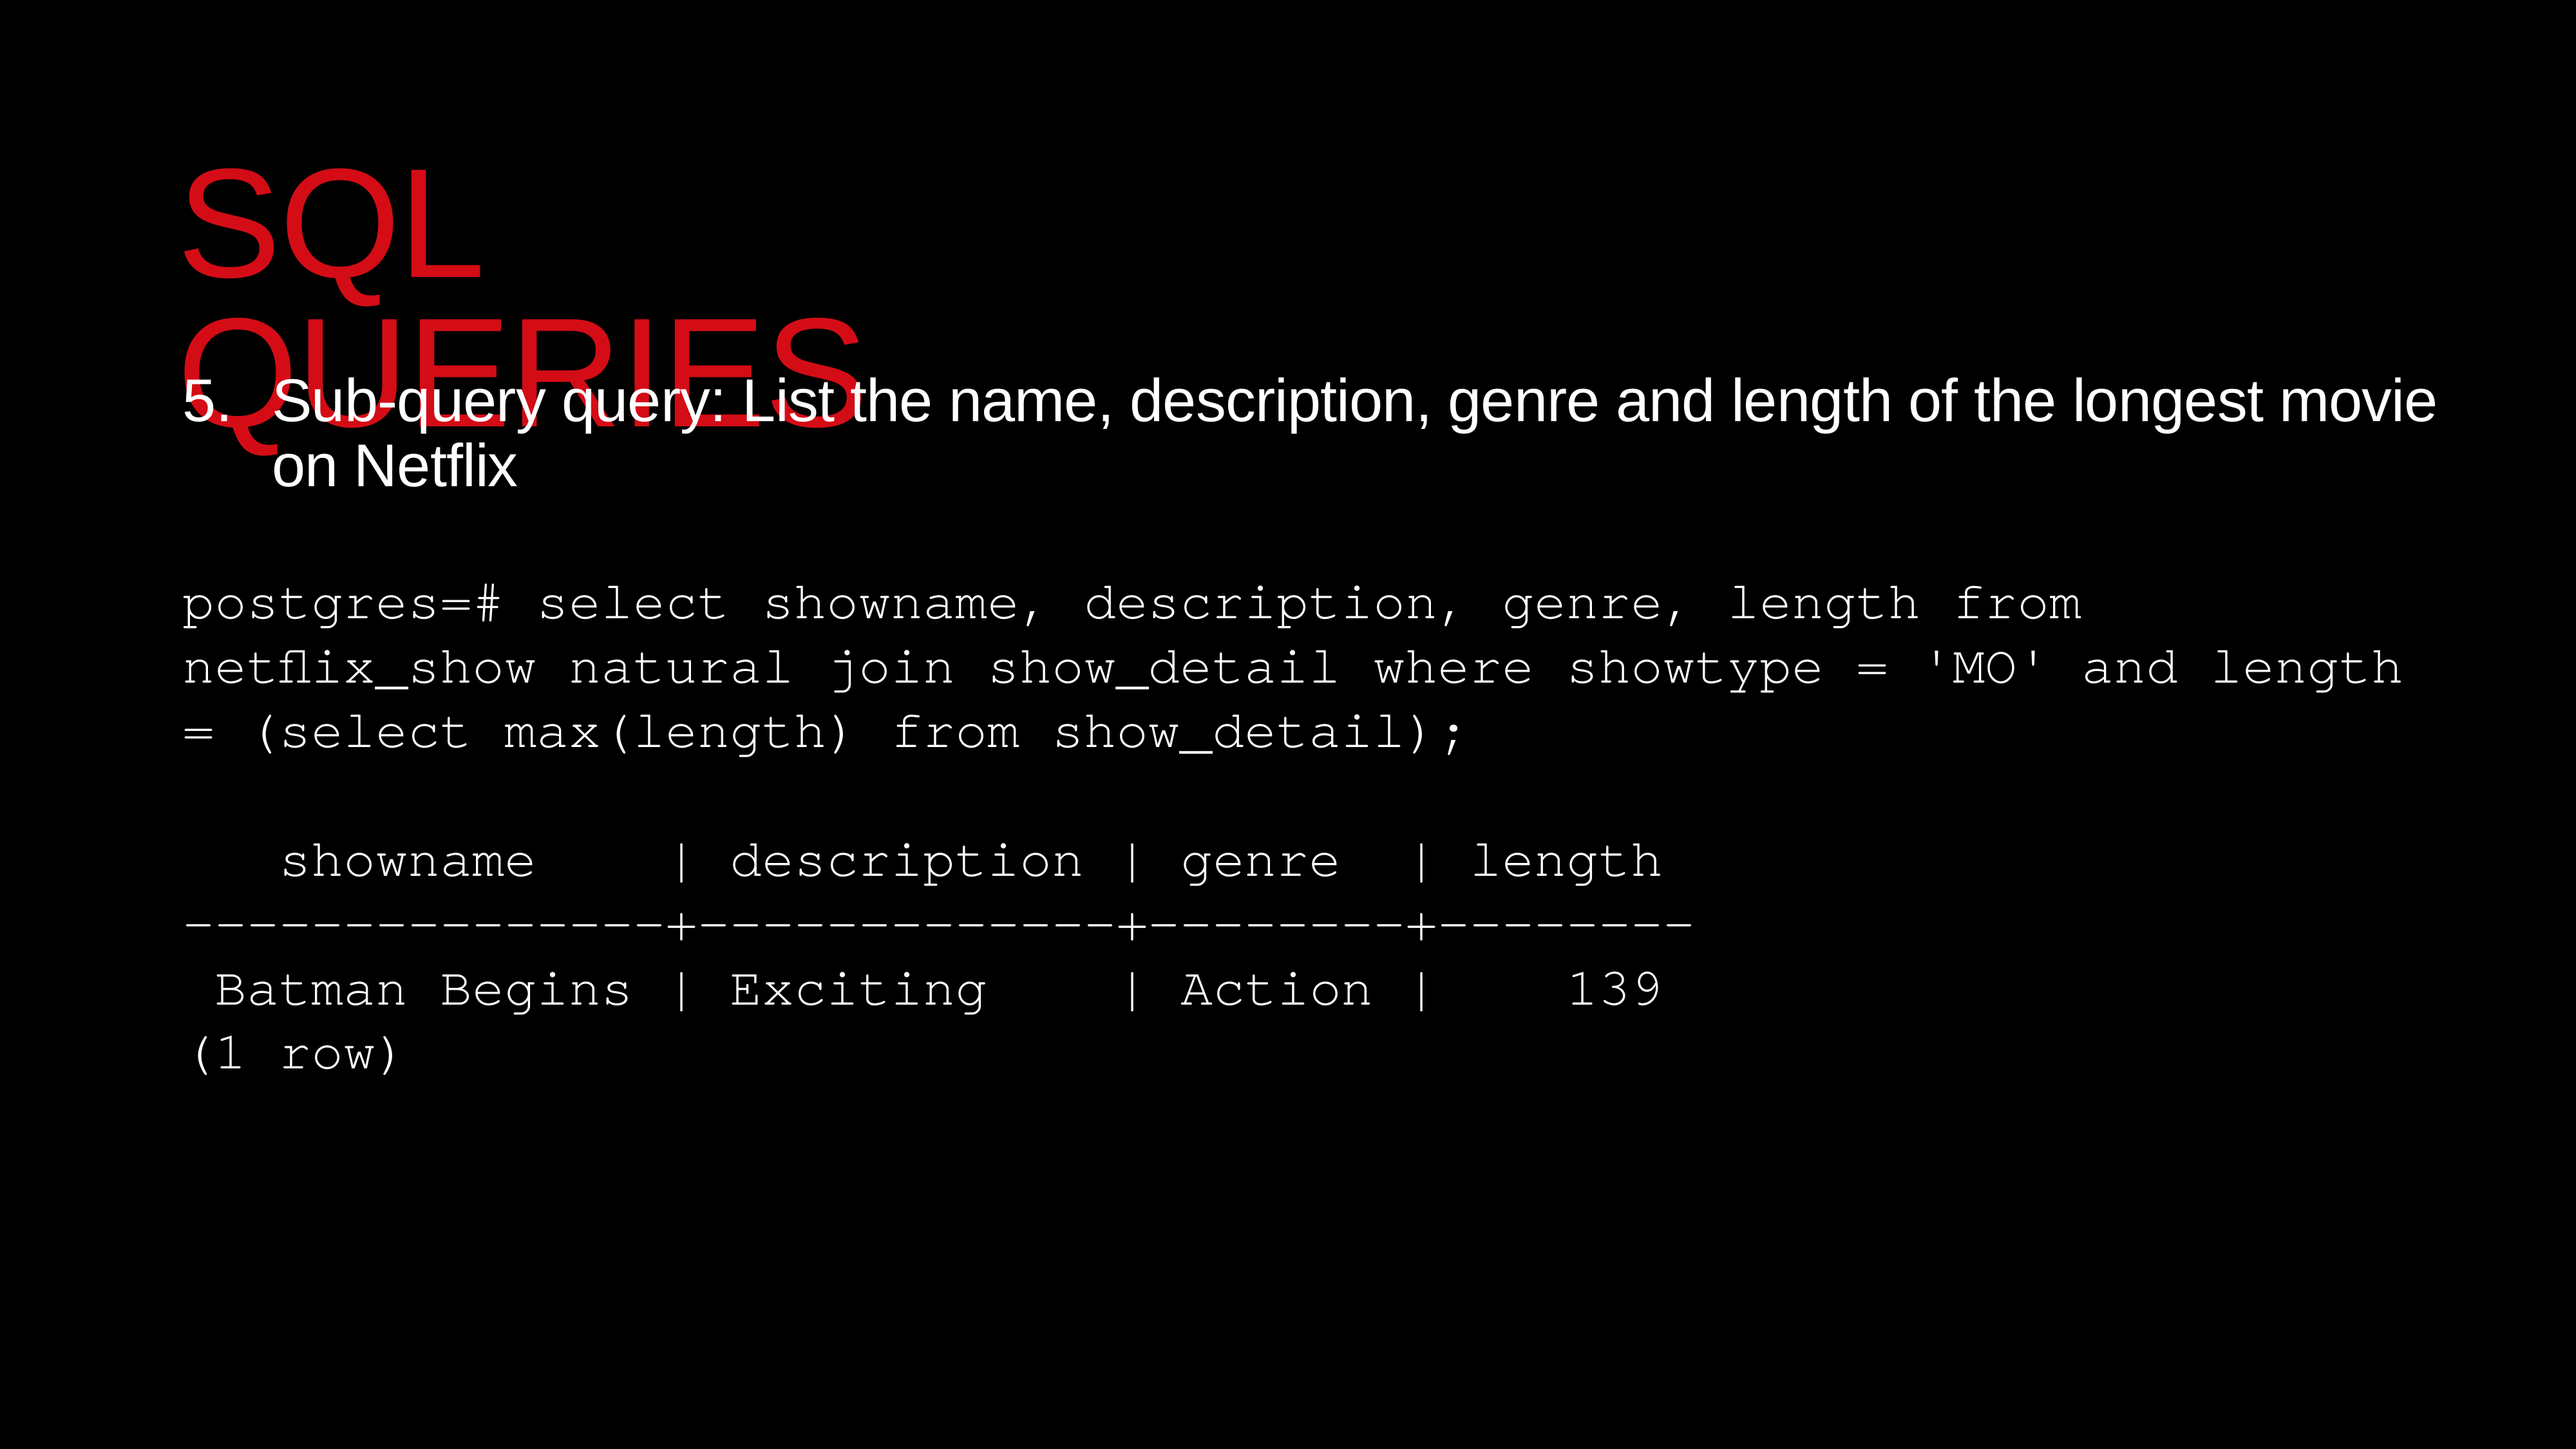

# SQL QUERIES
Sub-query query: List the name, description, genre and length of the longest movie on Netflix

postgres=# select showname, description, genre, length from netflix_show natural join show_detail where showtype = 'MO' and length = (select max(length) from show_detail);

   showname    | description | genre  | length
---------------+-------------+--------+--------
 Batman Begins | Exciting    | Action |    139
(1 row)